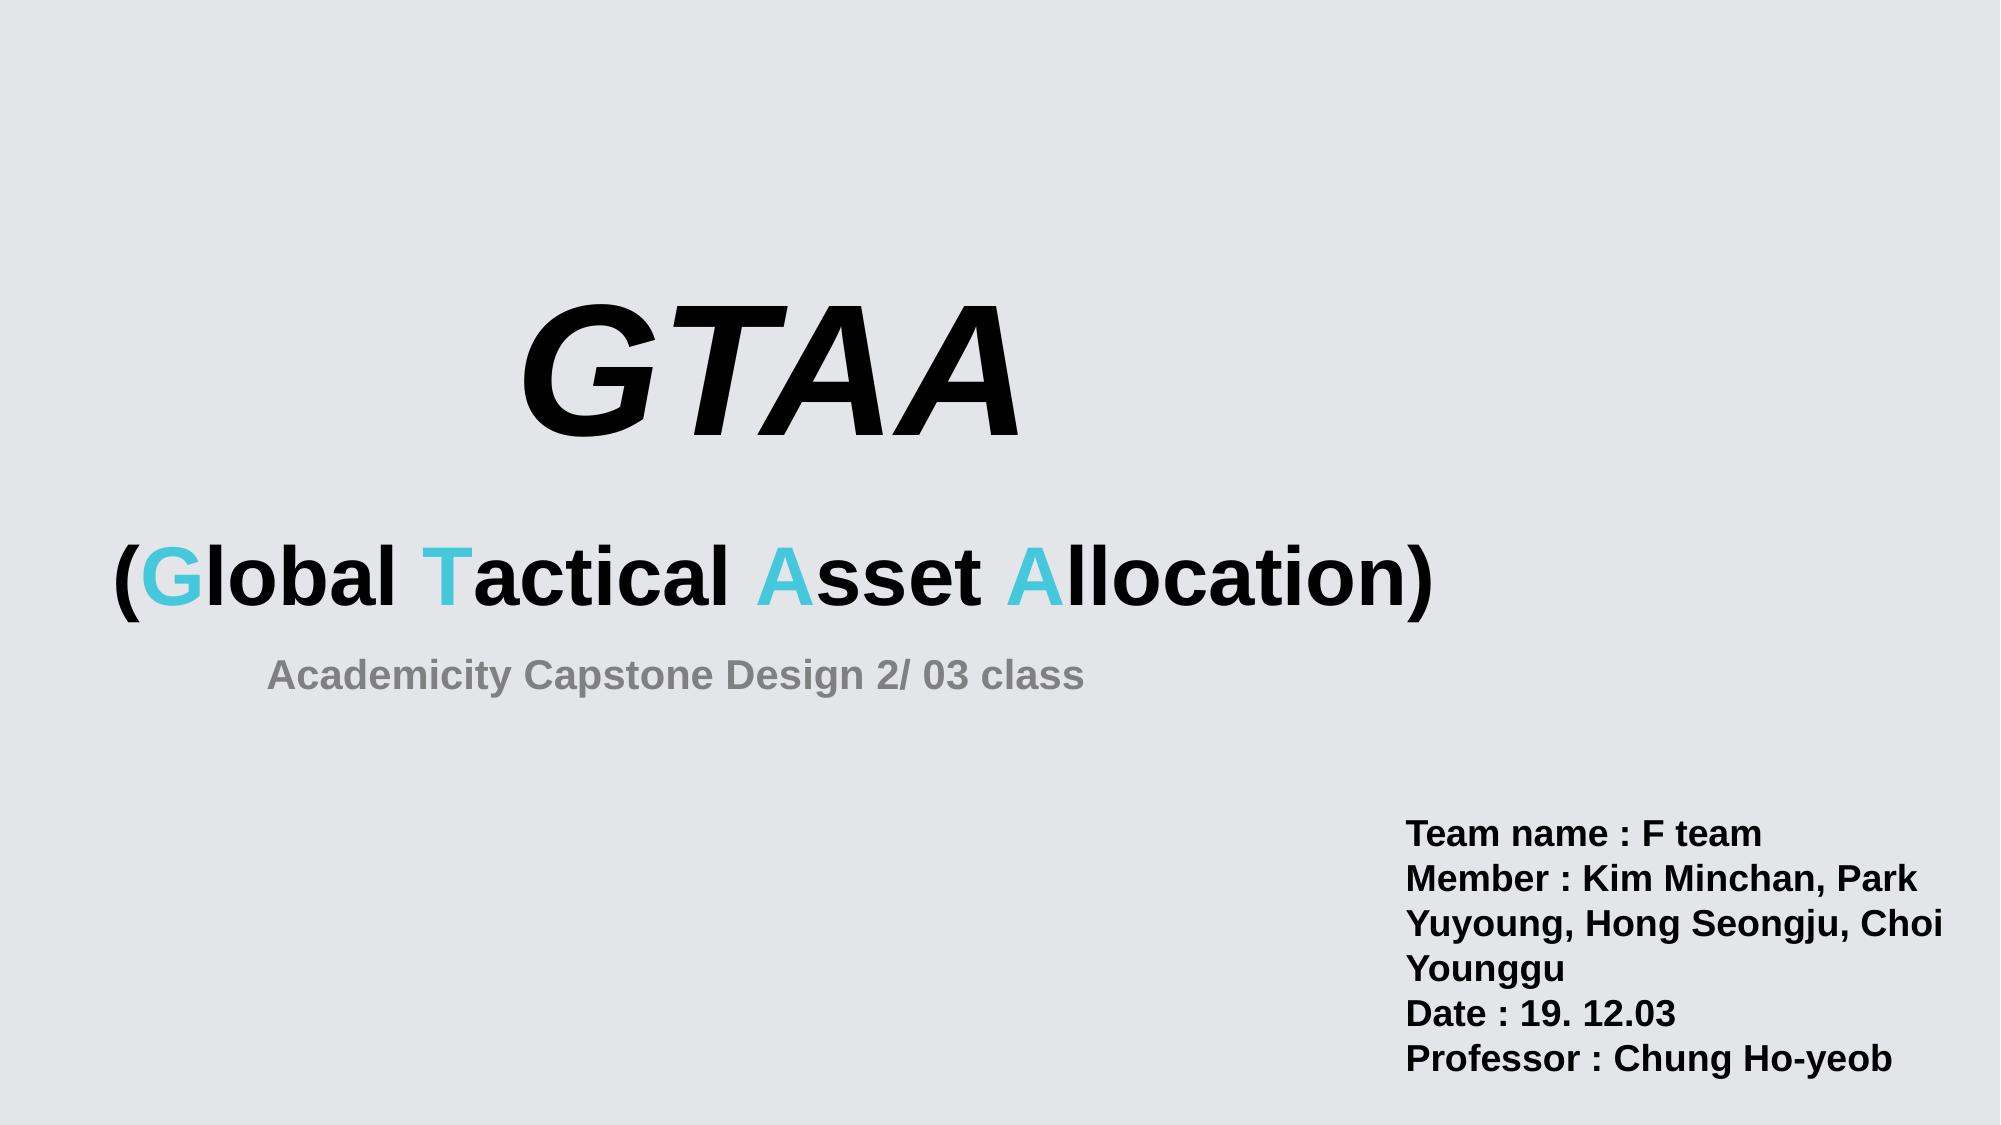

GTAA
(Global Tactical Asset Allocation)
                    Academicity Capstone Design 2/ 03 class
Team name : F team
Member : Kim Minchan, Park Yuyoung, Hong Seongju, Choi Younggu
Date : 19. 12.03
Professor : Chung Ho-yeob